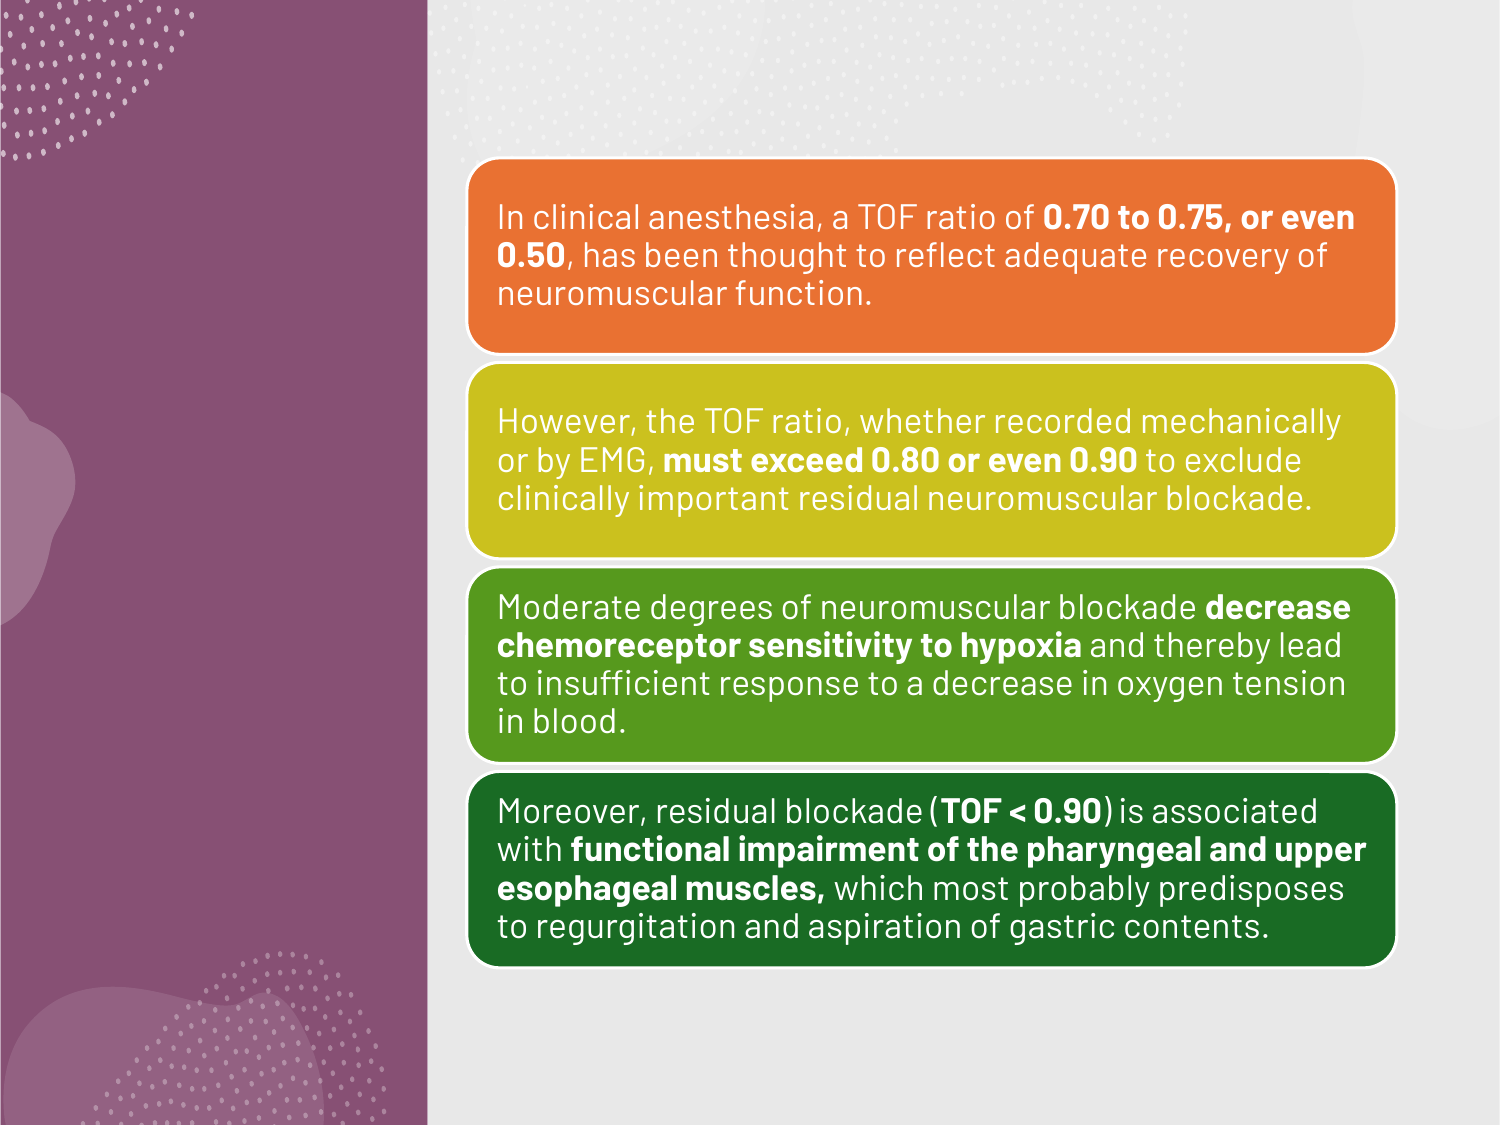

In clinical anesthesia, a TOF ratio of 0.70 to 0.75, or even 0.50, has been thought to reflect adequate recovery of neuromuscular function.
However, the TOF ratio, whether recorded mechanically or by EMG, must exceed 0.80 or even 0.90 to exclude clinically important residual neuromuscular blockade.
Moderate degrees of neuromuscular blockade decrease chemoreceptor sensitivity to hypoxia and thereby lead to insufficient response to a decrease in oxygen tension in blood.
Moreover, residual blockade (TOF < 0.90) is associated with functional impairment of the pharyngeal and upper esophageal muscles, which most probably predisposes to regurgitation and aspiration of gastric contents.